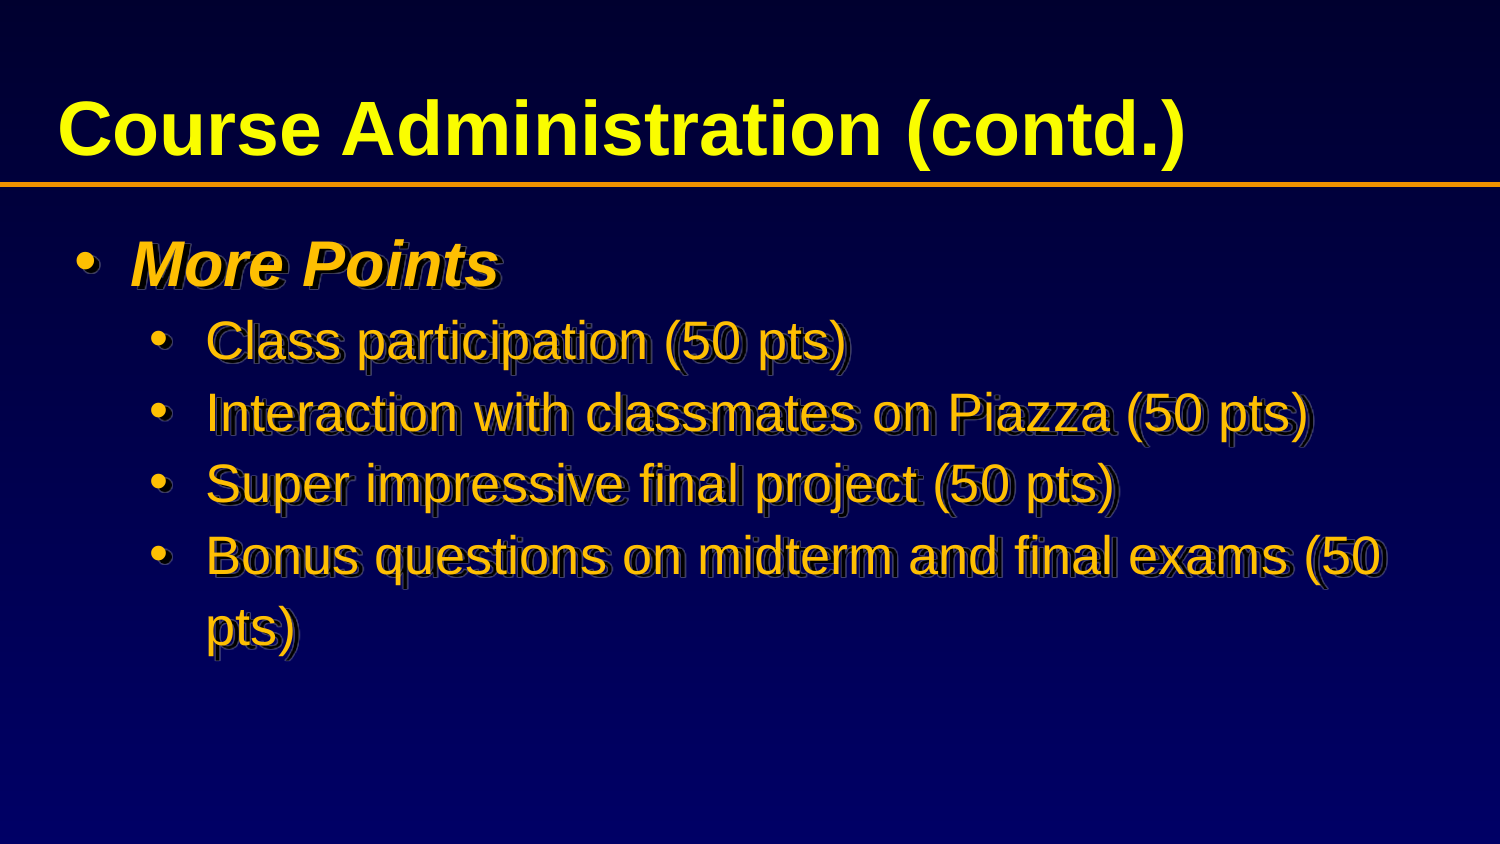

# Course Administration (contd.)
More Points
Class participation (50 pts)
Interaction with classmates on Piazza (50 pts)
Super impressive final project (50 pts)
Bonus questions on midterm and final exams (50 pts)